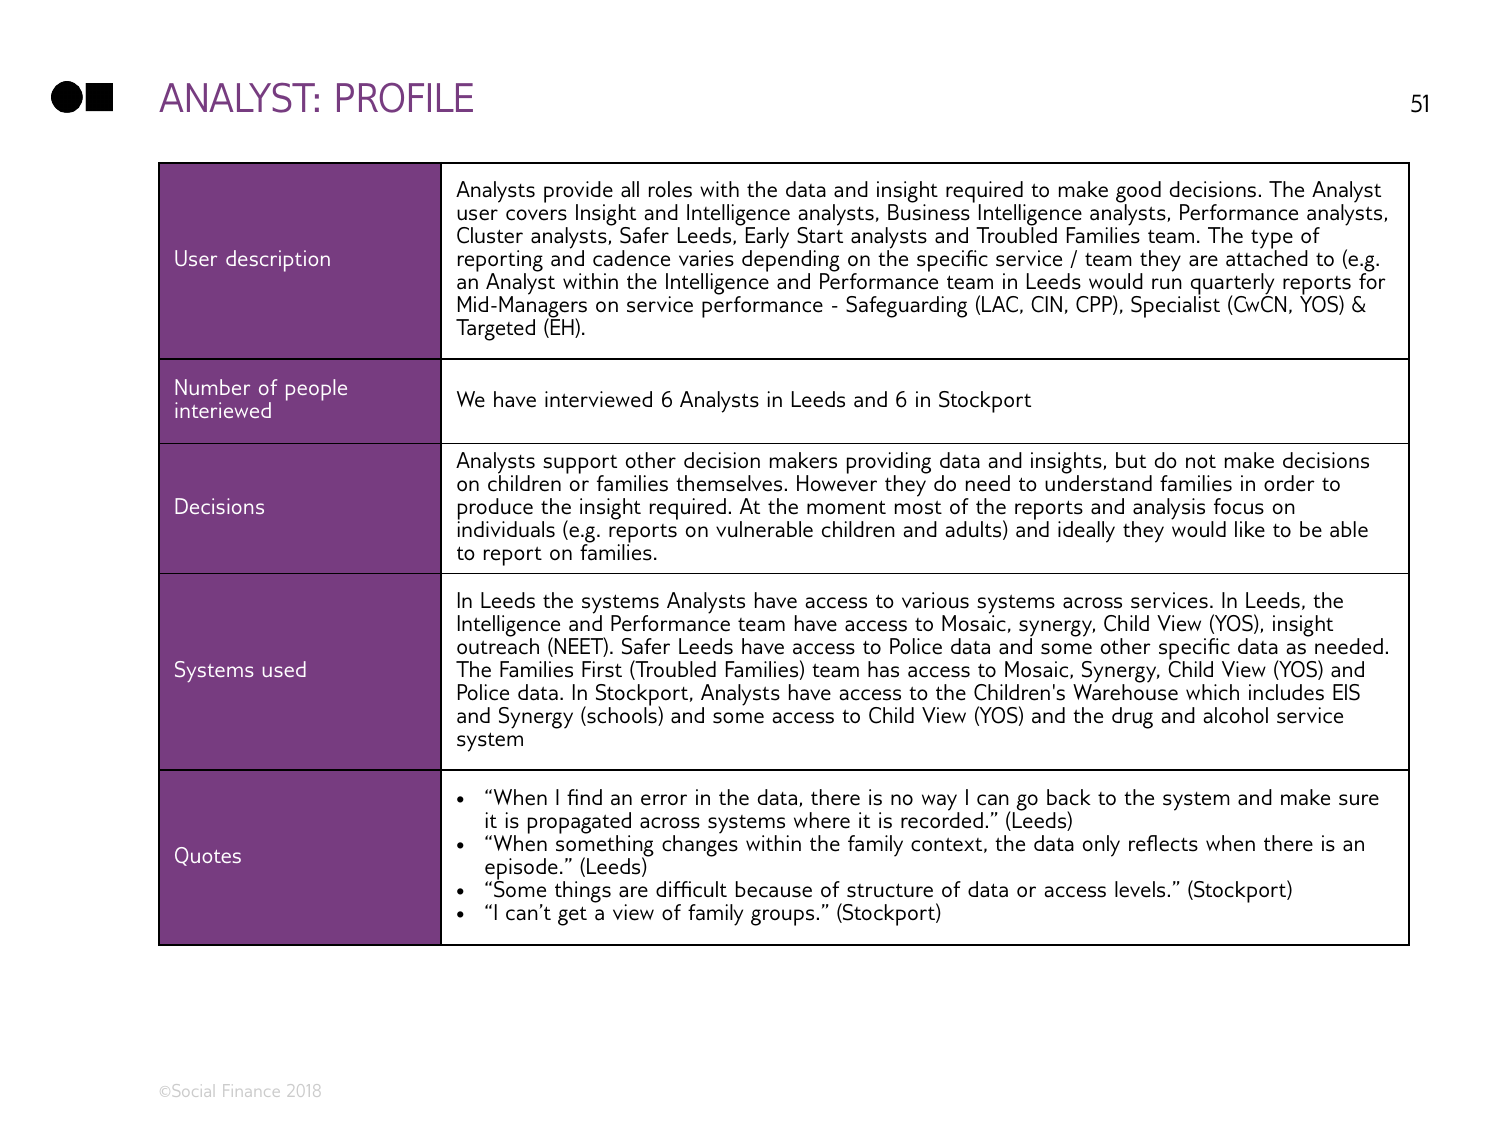

# Analyst: profile
51
| User description | Analysts provide all roles with the data and insight required to make good decisions. The Analyst user covers Insight and Intelligence analysts, Business Intelligence analysts, Performance analysts, Cluster analysts, Safer Leeds, Early Start analysts and Troubled Families team. The type of reporting and cadence varies depending on the specific service / team they are attached to (e.g. an Analyst within the Intelligence and Performance team in Leeds would run quarterly reports for Mid-Managers on service performance - Safeguarding (LAC, CIN, CPP), Specialist (CwCN, YOS) & Targeted (EH). |
| --- | --- |
| Number of people interiewed | We have interviewed 6 Analysts in Leeds and 6 in Stockport |
| Decisions | Analysts support other decision makers providing data and insights, but do not make decisions on children or families themselves. However they do need to understand families in order to produce the insight required. At the moment most of the reports and analysis focus on individuals (e.g. reports on vulnerable children and adults) and ideally they would like to be able to report on families. |
| Systems used | In Leeds the systems Analysts have access to various systems across services. In Leeds, the Intelligence and Performance team have access to Mosaic, synergy, Child View (YOS), insight outreach (NEET). Safer Leeds have access to Police data and some other specific data as needed. The Families First (Troubled Families) team has access to Mosaic, Synergy, Child View (YOS) and Police data. In Stockport, Analysts have access to the Children's Warehouse which includes EIS and Synergy (schools) and some access to Child View (YOS) and the drug and alcohol service system |
| Quotes | “When I find an error in the data, there is no way I can go back to the system and make sure it is propagated across systems where it is recorded.” (Leeds) “When something changes within the family context, the data only reflects when there is an episode.” (Leeds) “Some things are difficult because of structure of data or access levels.” (Stockport) “I can’t get a view of family groups.” (Stockport) |